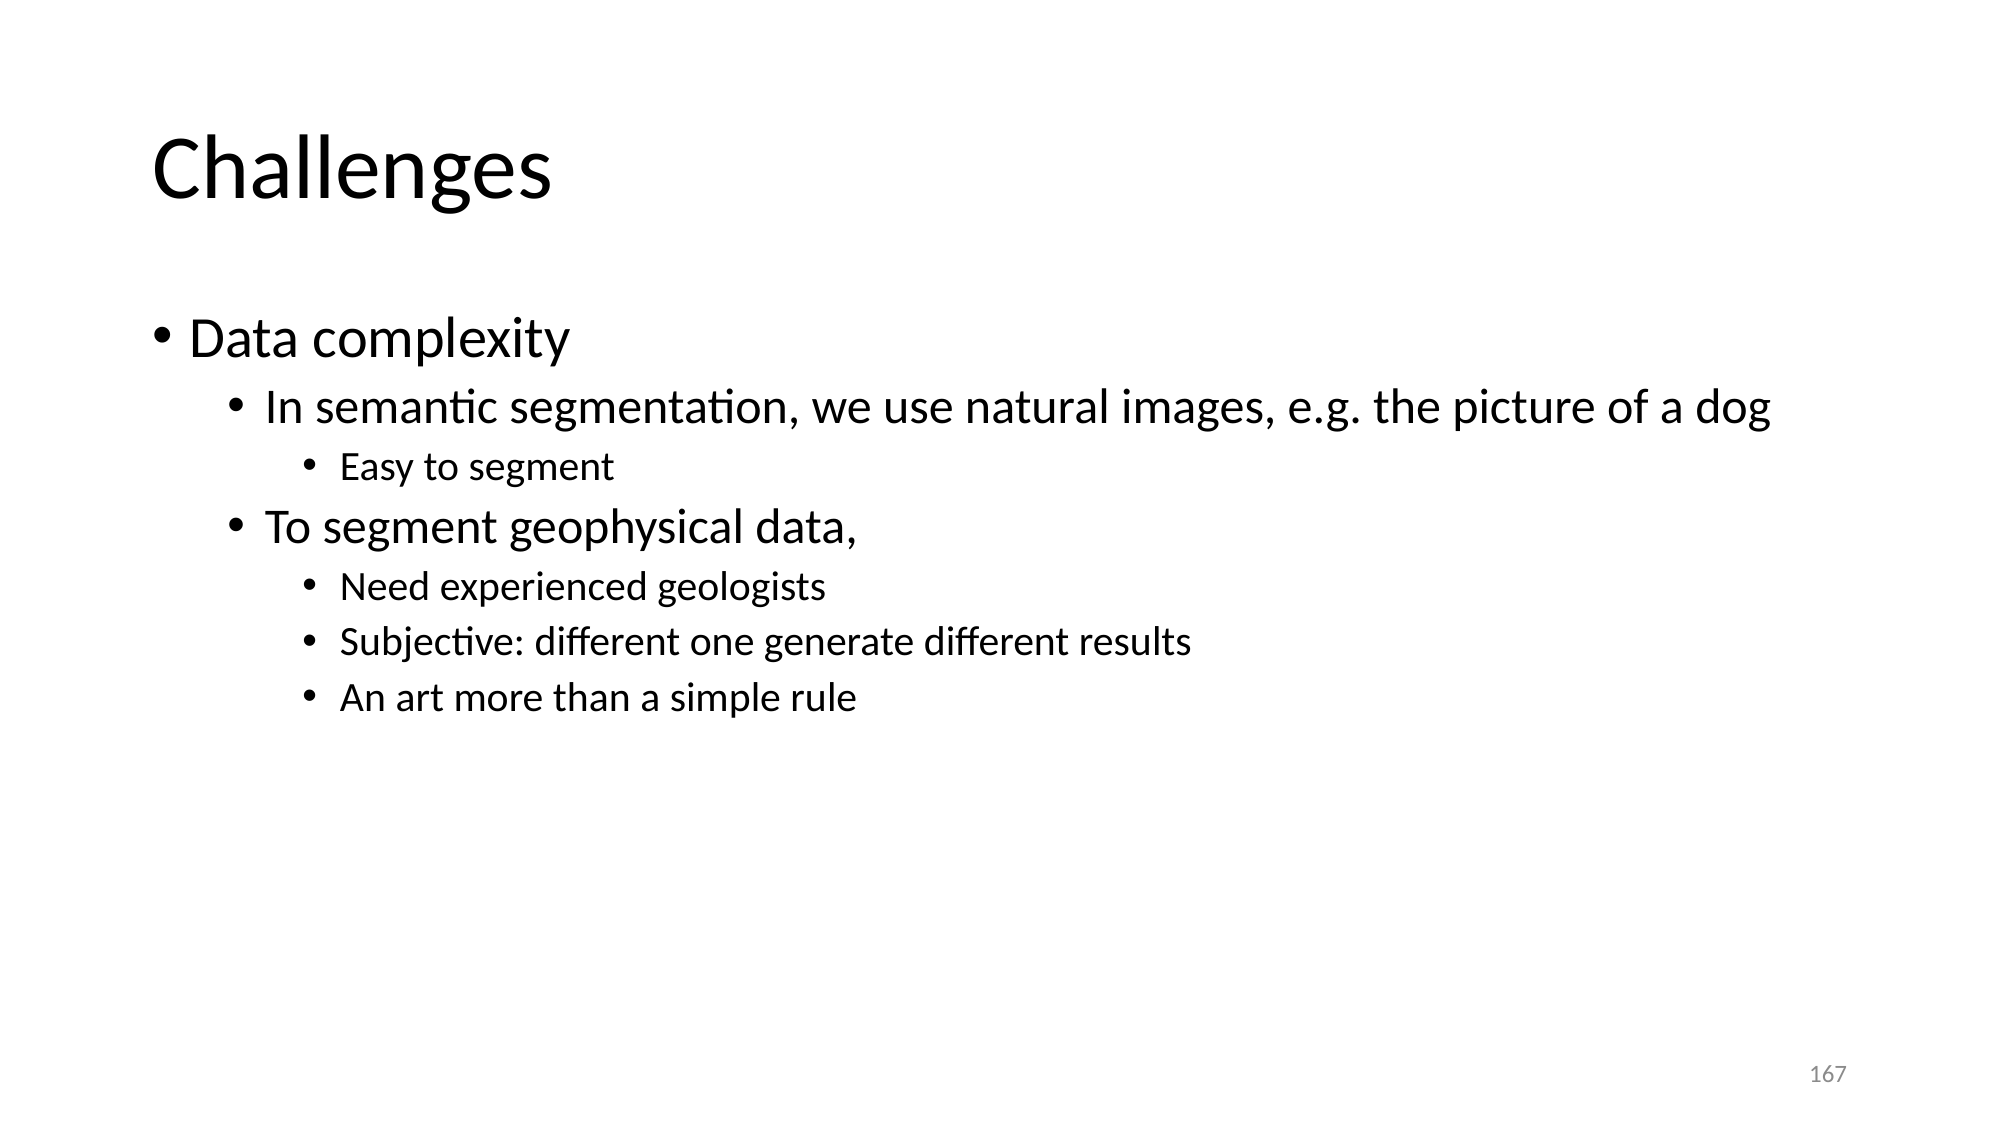

# Challenges
Data complexity
In semantic segmentation, we use natural images, e.g. the picture of a dog
Easy to segment
To segment geophysical data,
Need experienced geologists
Subjective: different one generate different results
An art more than a simple rule

167